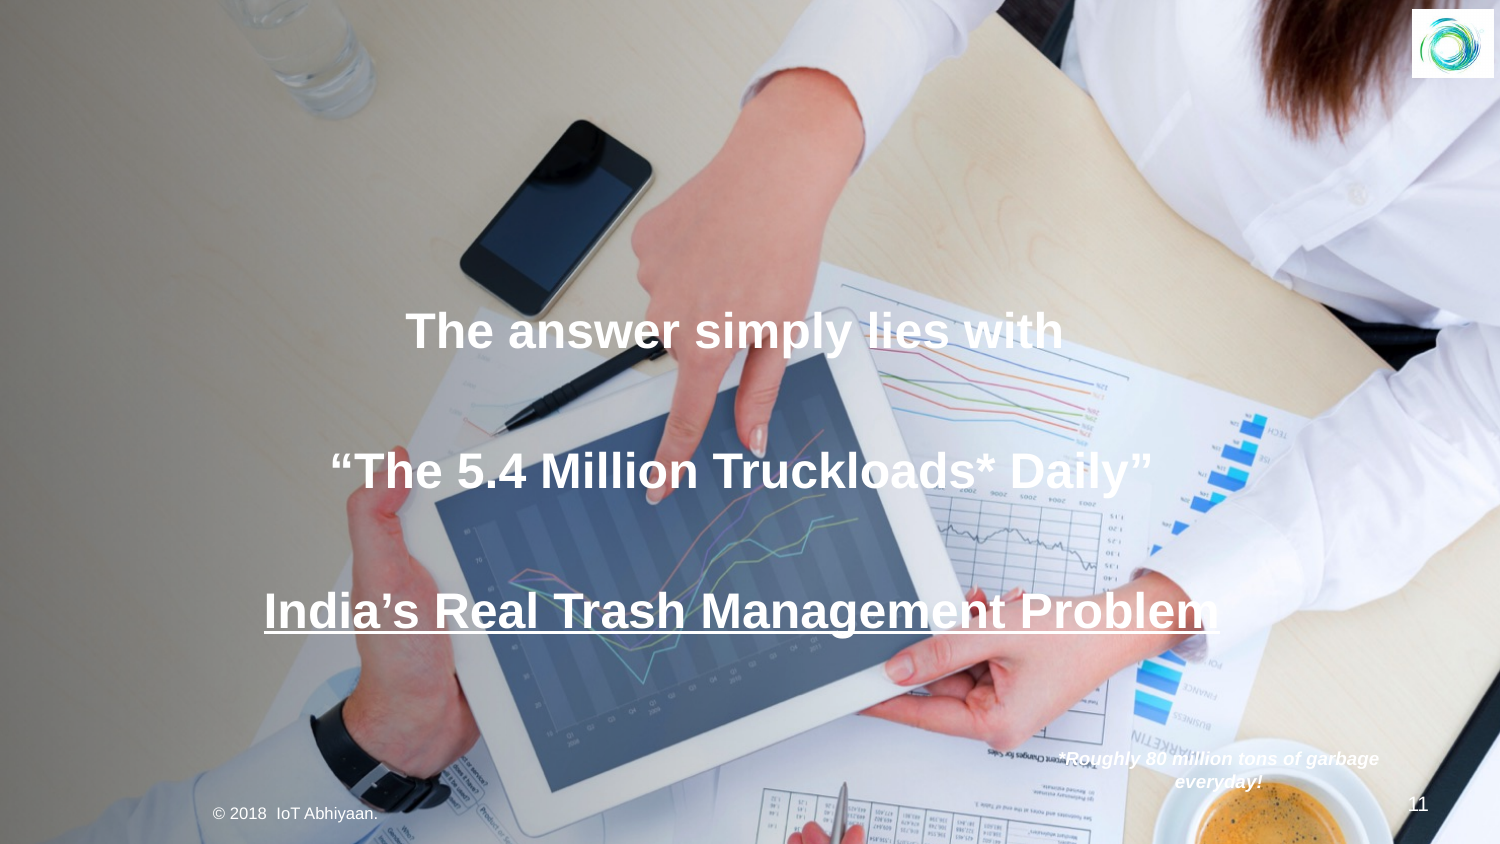

The answer simply lies with

“The 5.4 Million Truckloads* Daily”

India’s Real Trash Management Problem
*Roughly 80 million tons of garbage everyday!
11